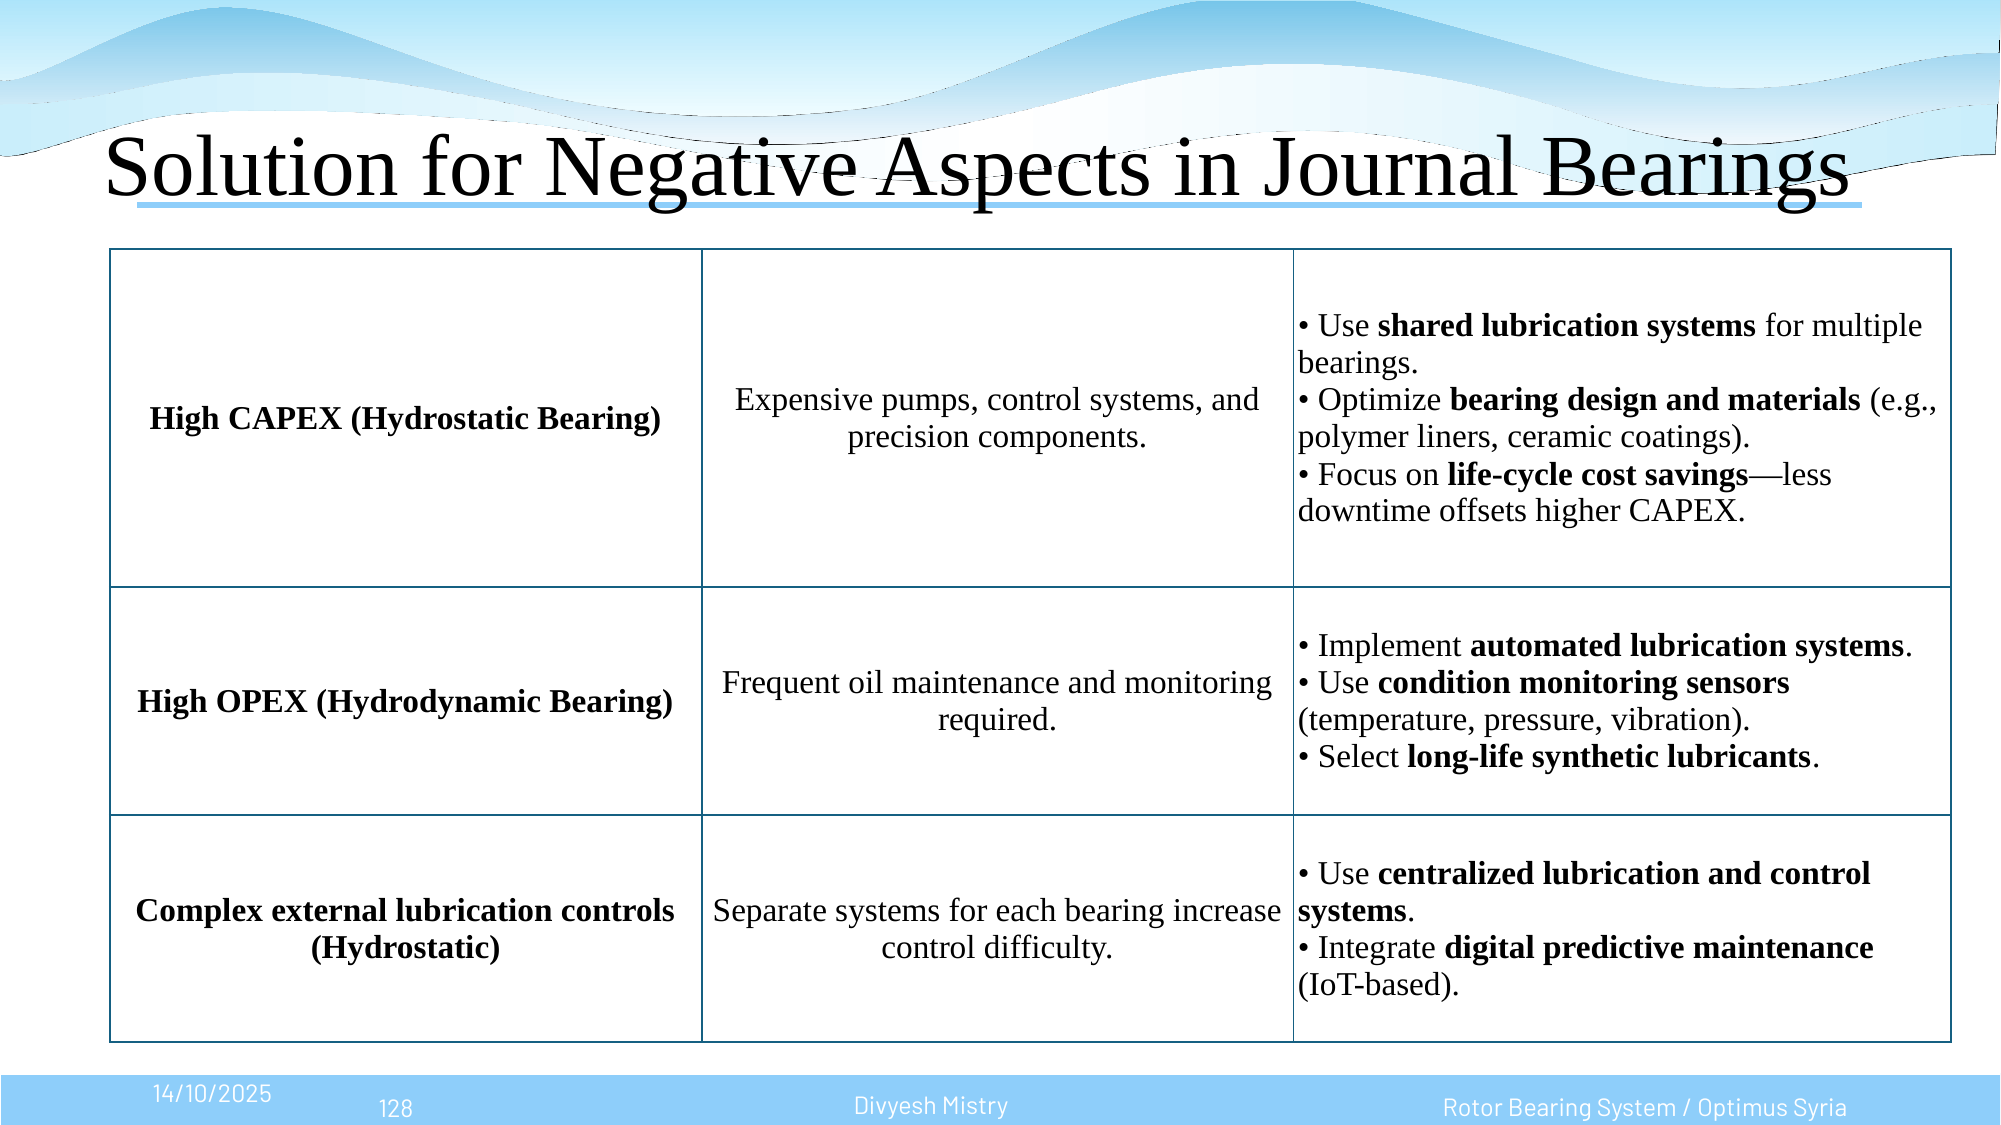

# Solution for Negative Aspects in Journal Bearings
| High CAPEX (Hydrostatic Bearing) | Expensive pumps, control systems, and precision components. | • Use shared lubrication systems for multiple bearings. • Optimize bearing design and materials (e.g., polymer liners, ceramic coatings). • Focus on life-cycle cost savings—less downtime offsets higher CAPEX. |
| --- | --- | --- |
| High OPEX (Hydrodynamic Bearing) | Frequent oil maintenance and monitoring required. | • Implement automated lubrication systems. • Use condition monitoring sensors (temperature, pressure, vibration). • Select long-life synthetic lubricants. |
| Complex external lubrication controls (Hydrostatic) | Separate systems for each bearing increase control difficulty. | • Use centralized lubrication and control systems. • Integrate digital predictive maintenance (IoT-based). |

Divyesh Mistry
Rotor Bearing System / Optimus Syria
14/10/2025

128